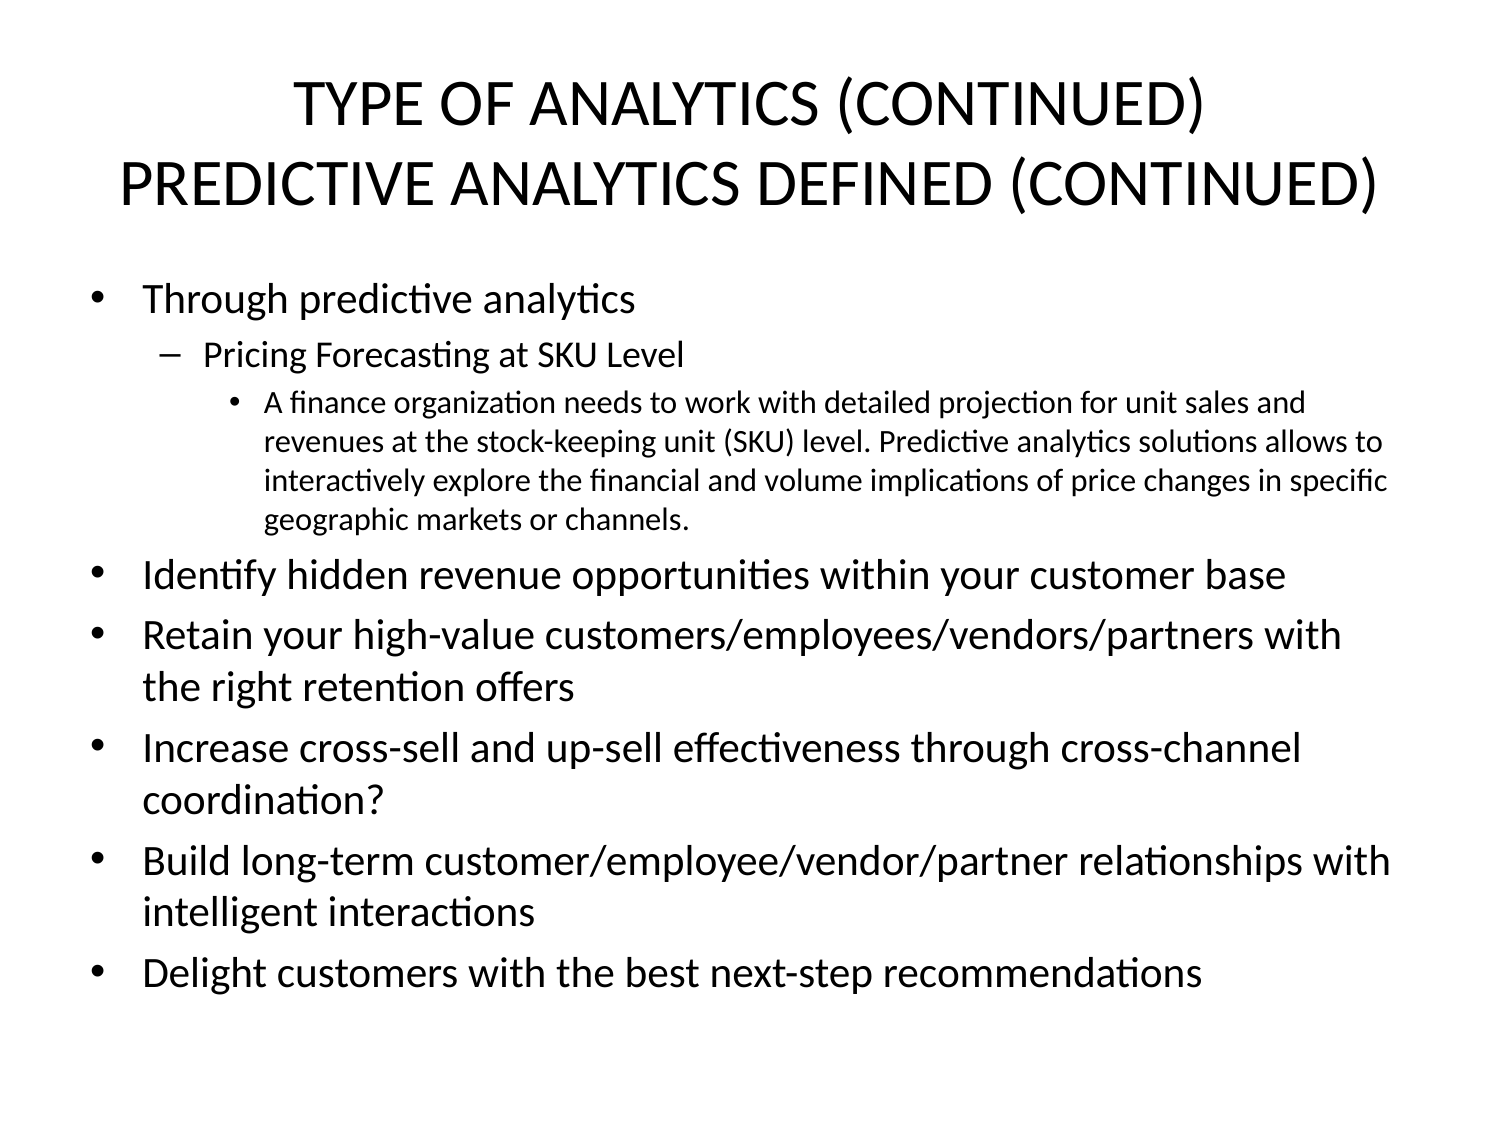

# TYPE OF ANALYTICS (CONTINUED) PREDICTIVE ANALYTICS DEFINED (CONTINUED)
Through predictive analytics
Pricing Forecasting at SKU Level
A finance organization needs to work with detailed projection for unit sales and revenues at the stock-keeping unit (SKU) level. Predictive analytics solutions allows to interactively explore the financial and volume implications of price changes in specific geographic markets or channels.
Identify hidden revenue opportunities within your customer base
Retain your high-value customers/employees/vendors/partners with the right retention offers
Increase cross-sell and up-sell effectiveness through cross-channel coordination?
Build long-term customer/employee/vendor/partner relationships with intelligent interactions
Delight customers with the best next-step recommendations